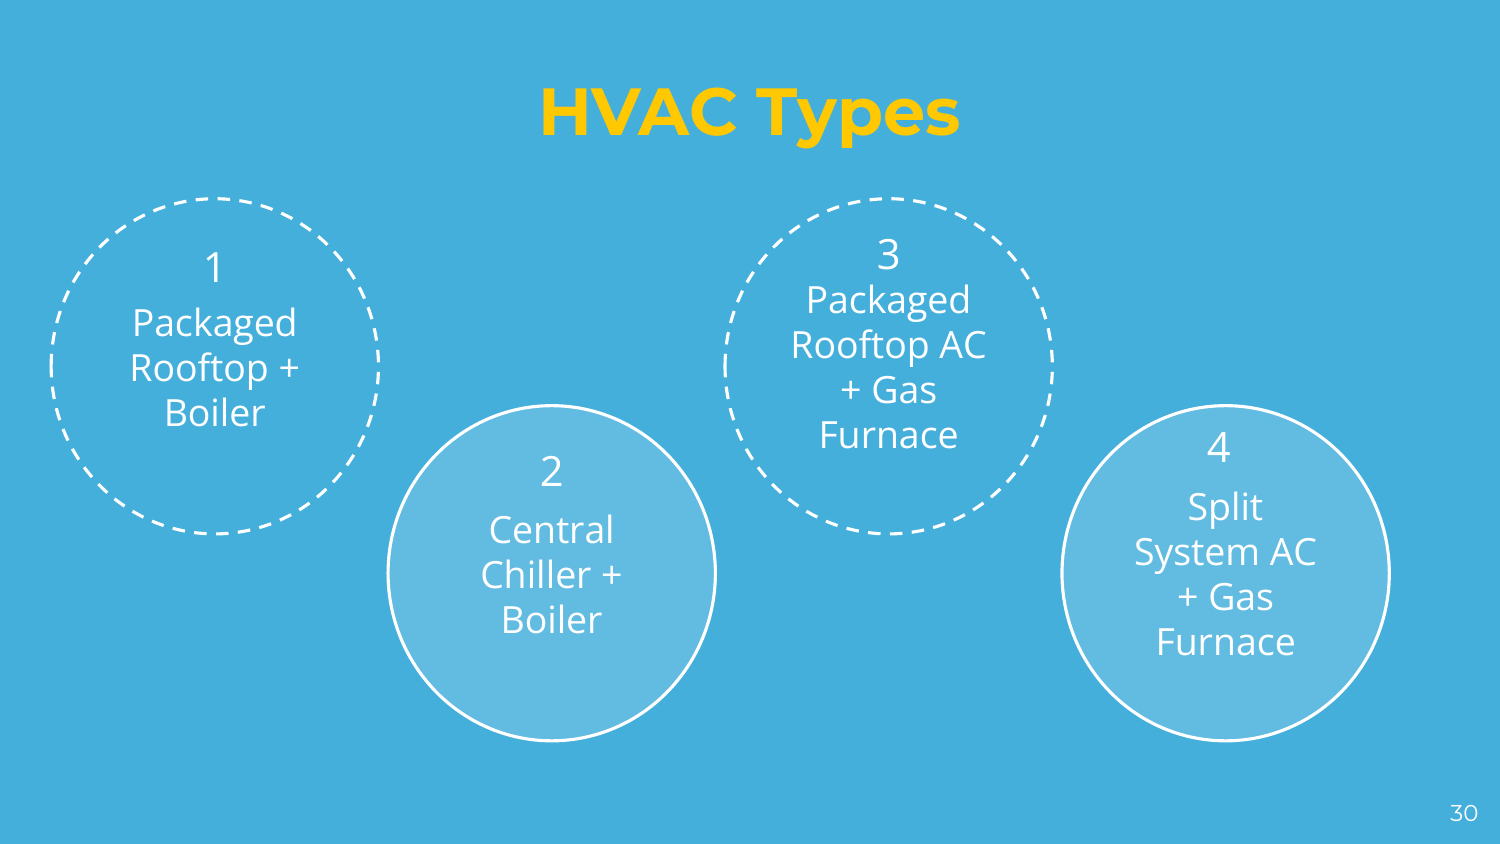

HVAC Types

Packaged Rooftop + Boiler
Packaged Rooftop AC + Gas Furnace
3
1
Central Chiller + Boiler
Split System AC + Gas Furnace
4
2
30